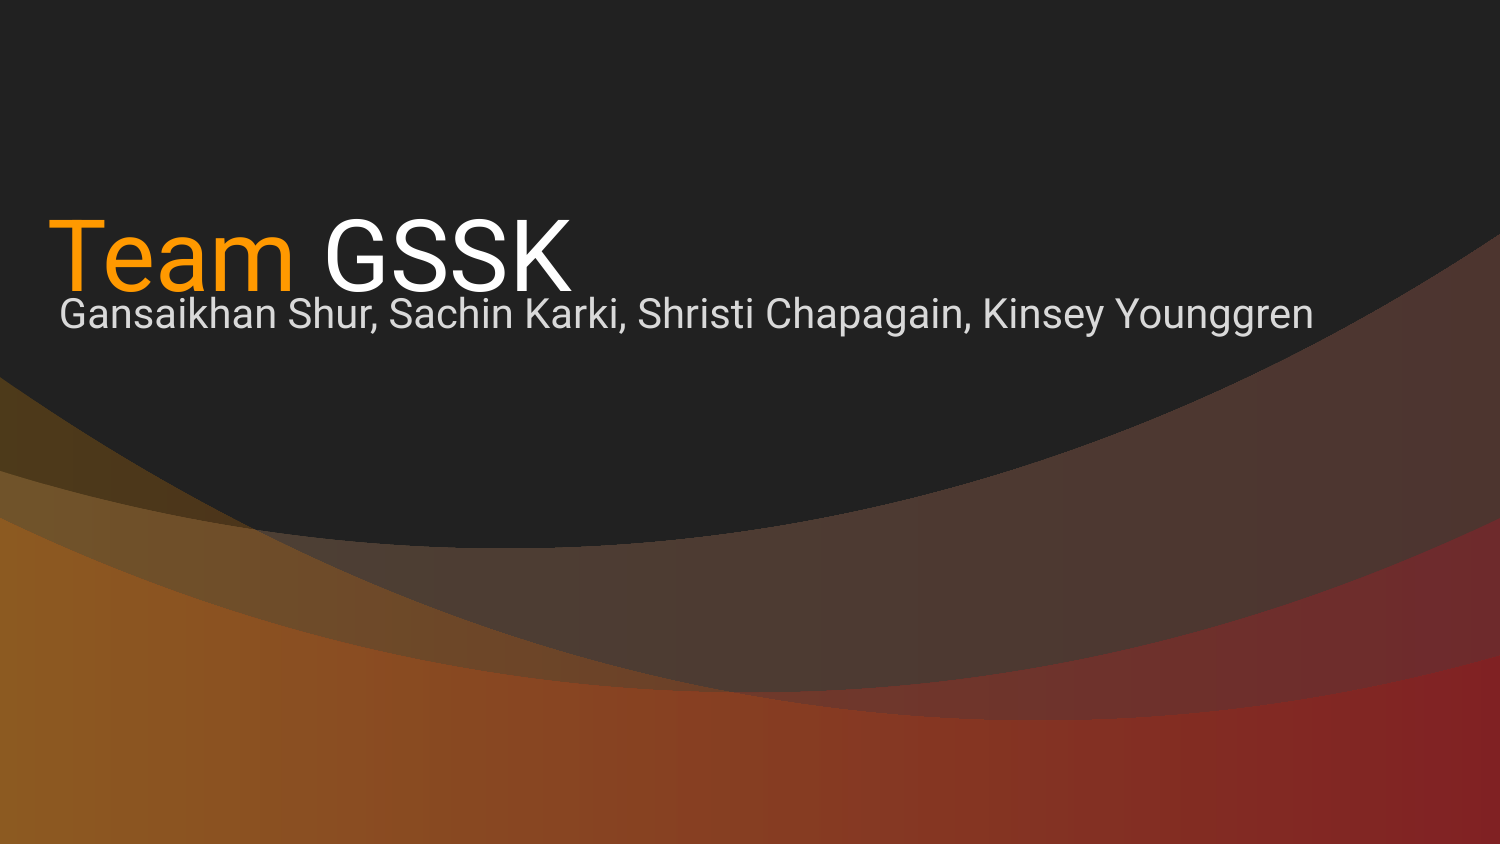

# Team GSSK
Gansaikhan Shur, Sachin Karki, Shristi Chapagain, Kinsey Younggren